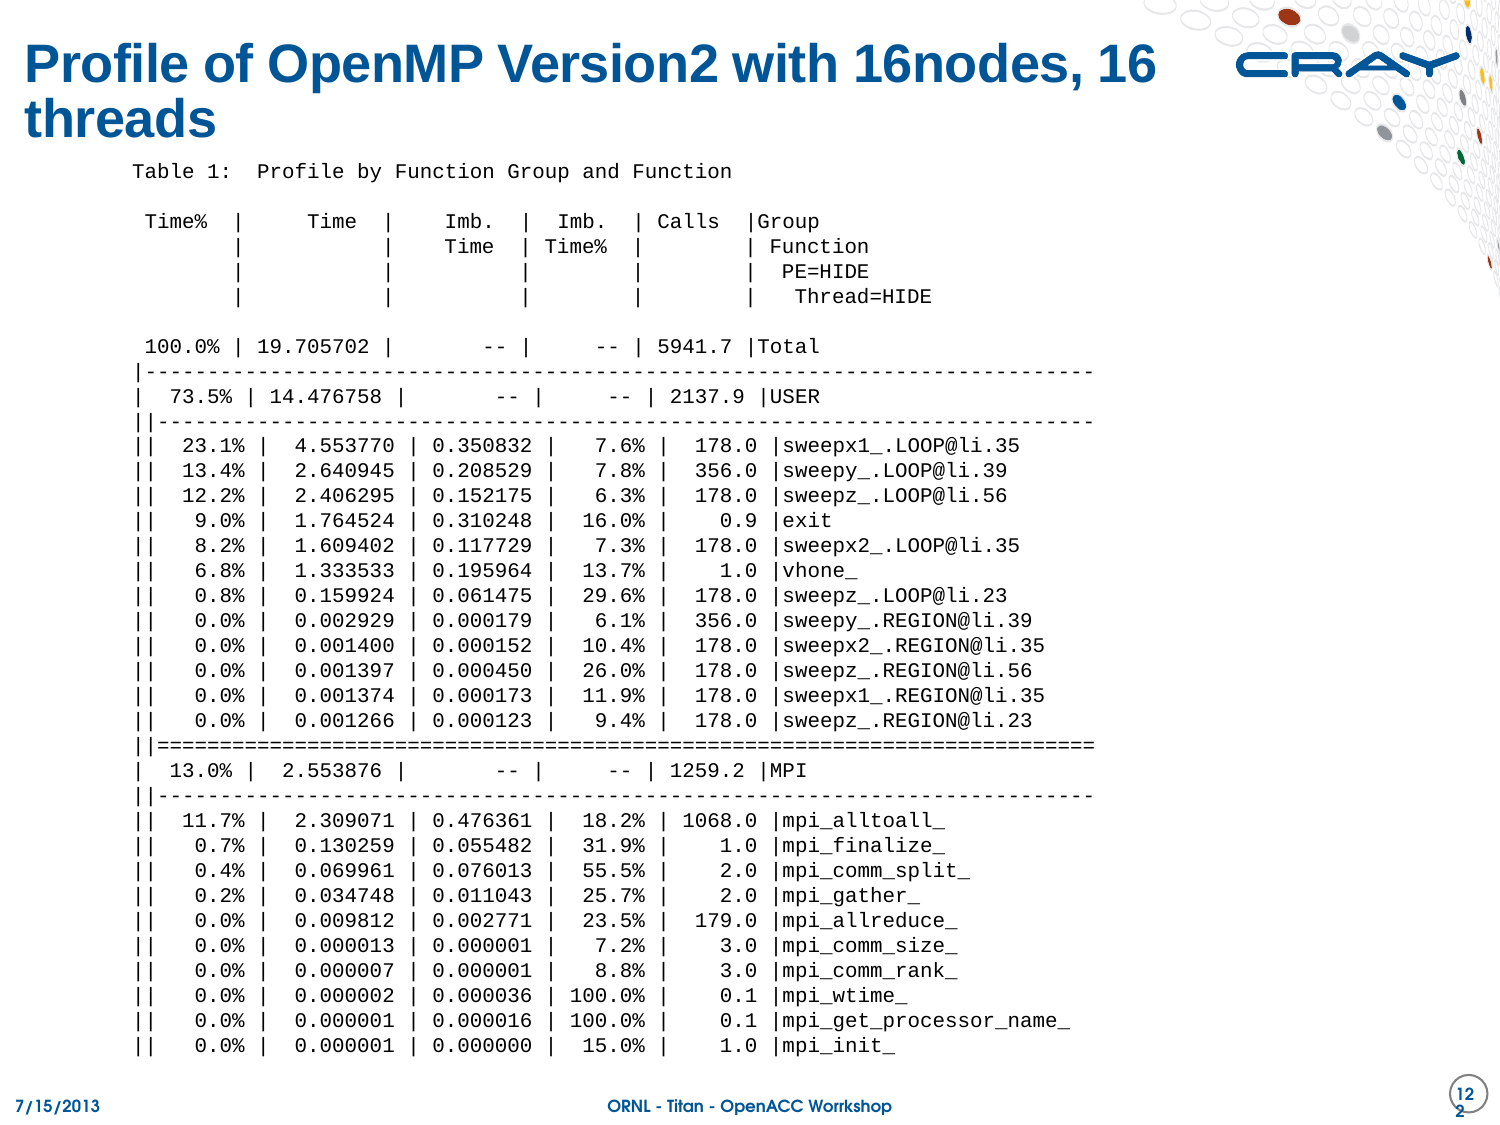

# Profile of OpenMP Version2 with 16nodes, 16 threads
Table 1:  Profile by Function Group and Function

 Time%  |     Time  |    Imb.  |  Imb.  | Calls  |Group
        |           |    Time  | Time%  |        | Function
        |           |          |        |        |  PE=HIDE
        |           |          |        |        |   Thread=HIDE

 100.0% | 19.705702 |       -- |     -- | 5941.7 |Total
|----------------------------------------------------------------------------
|  73.5% | 14.476758 |       -- |     -- | 2137.9 |USER
||---------------------------------------------------------------------------
||  23.1% |  4.553770 | 0.350832 |   7.6% |  178.0 |sweepx1_.LOOP@li.35
||  13.4% |  2.640945 | 0.208529 |   7.8% |  356.0 |sweepy_.LOOP@li.39
||  12.2% |  2.406295 | 0.152175 |   6.3% |  178.0 |sweepz_.LOOP@li.56
||   9.0% |  1.764524 | 0.310248 |  16.0% |    0.9 |exit
||   8.2% |  1.609402 | 0.117729 |   7.3% |  178.0 |sweepx2_.LOOP@li.35
||   6.8% |  1.333533 | 0.195964 |  13.7% |    1.0 |vhone_
||   0.8% |  0.159924 | 0.061475 |  29.6% |  178.0 |sweepz_.LOOP@li.23
||   0.0% |  0.002929 | 0.000179 |   6.1% |  356.0 |sweepy_.REGION@li.39
||   0.0% |  0.001400 | 0.000152 |  10.4% |  178.0 |sweepx2_.REGION@li.35
||   0.0% |  0.001397 | 0.000450 |  26.0% |  178.0 |sweepz_.REGION@li.56
||   0.0% |  0.001374 | 0.000173 |  11.9% |  178.0 |sweepx1_.REGION@li.35
||   0.0% |  0.001266 | 0.000123 |   9.4% |  178.0 |sweepz_.REGION@li.23
||===========================================================================
|  13.0% |  2.553876 |       -- |     -- | 1259.2 |MPI
||---------------------------------------------------------------------------
||  11.7% |  2.309071 | 0.476361 |  18.2% | 1068.0 |mpi_alltoall_
||   0.7% |  0.130259 | 0.055482 |  31.9% |    1.0 |mpi_finalize_
||   0.4% |  0.069961 | 0.076013 |  55.5% |    2.0 |mpi_comm_split_
||   0.2% |  0.034748 | 0.011043 |  25.7% |    2.0 |mpi_gather_
||   0.0% |  0.009812 | 0.002771 |  23.5% |  179.0 |mpi_allreduce_
||   0.0% |  0.000013 | 0.000001 |   7.2% |    3.0 |mpi_comm_size_
||   0.0% |  0.000007 | 0.000001 |   8.8% |    3.0 |mpi_comm_rank_
||   0.0% |  0.000002 | 0.000036 | 100.0% |    0.1 |mpi_wtime_
||   0.0% |  0.000001 | 0.000016 | 100.0% |    0.1 |mpi_get_processor_name_
||   0.0% |  0.000001 | 0.000000 |  15.0% |    1.0 |mpi_init_

122
7/15/2013
ORNL - Titan - OpenACC Worrkshop